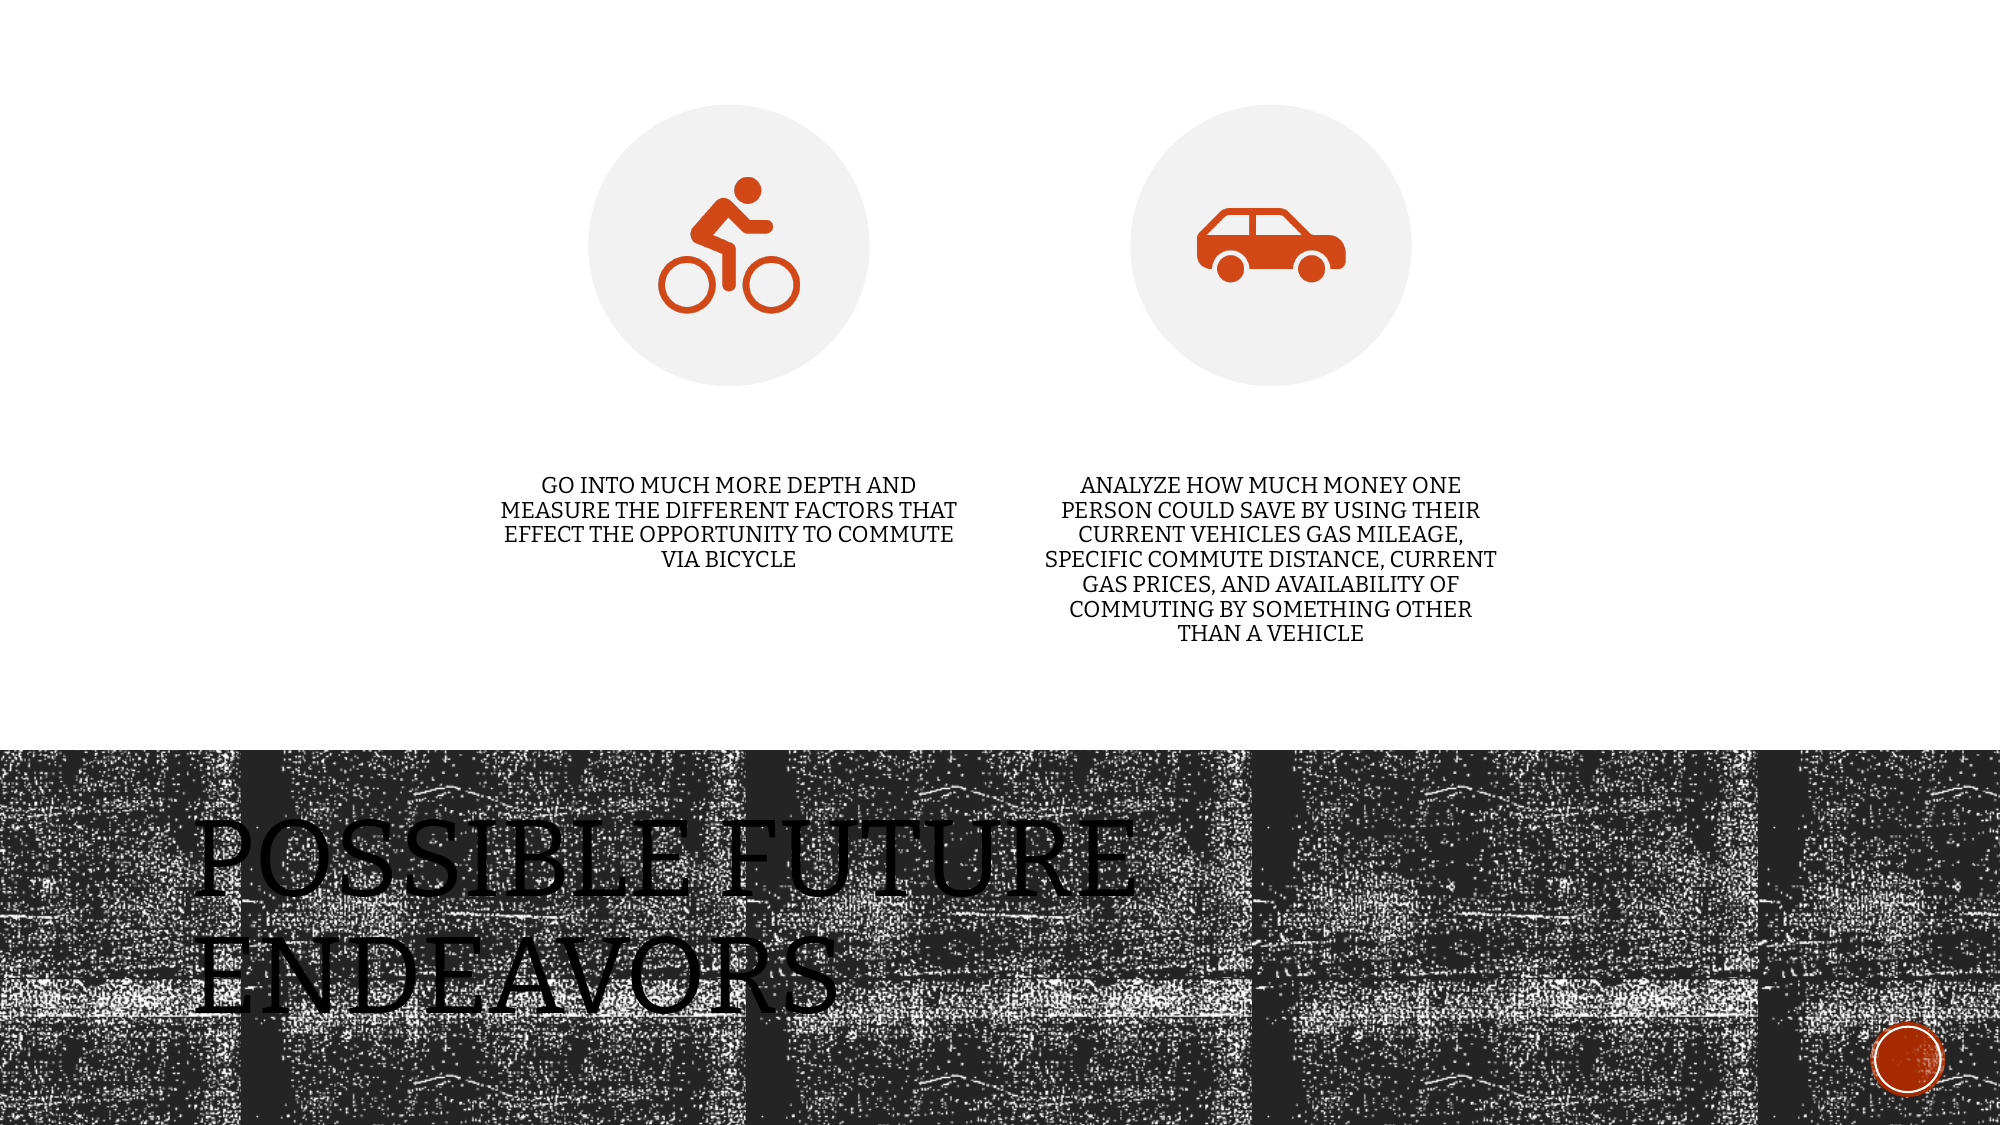

Go into much more depth and measure the different factors that effect the opportunity to commute via bicycle
Analyze how much money one person could save by using their current vehicles gas mileage, specific commute distance, current gas prices, and availability of commuting by something other than a vehicle

# Possible future endeavors